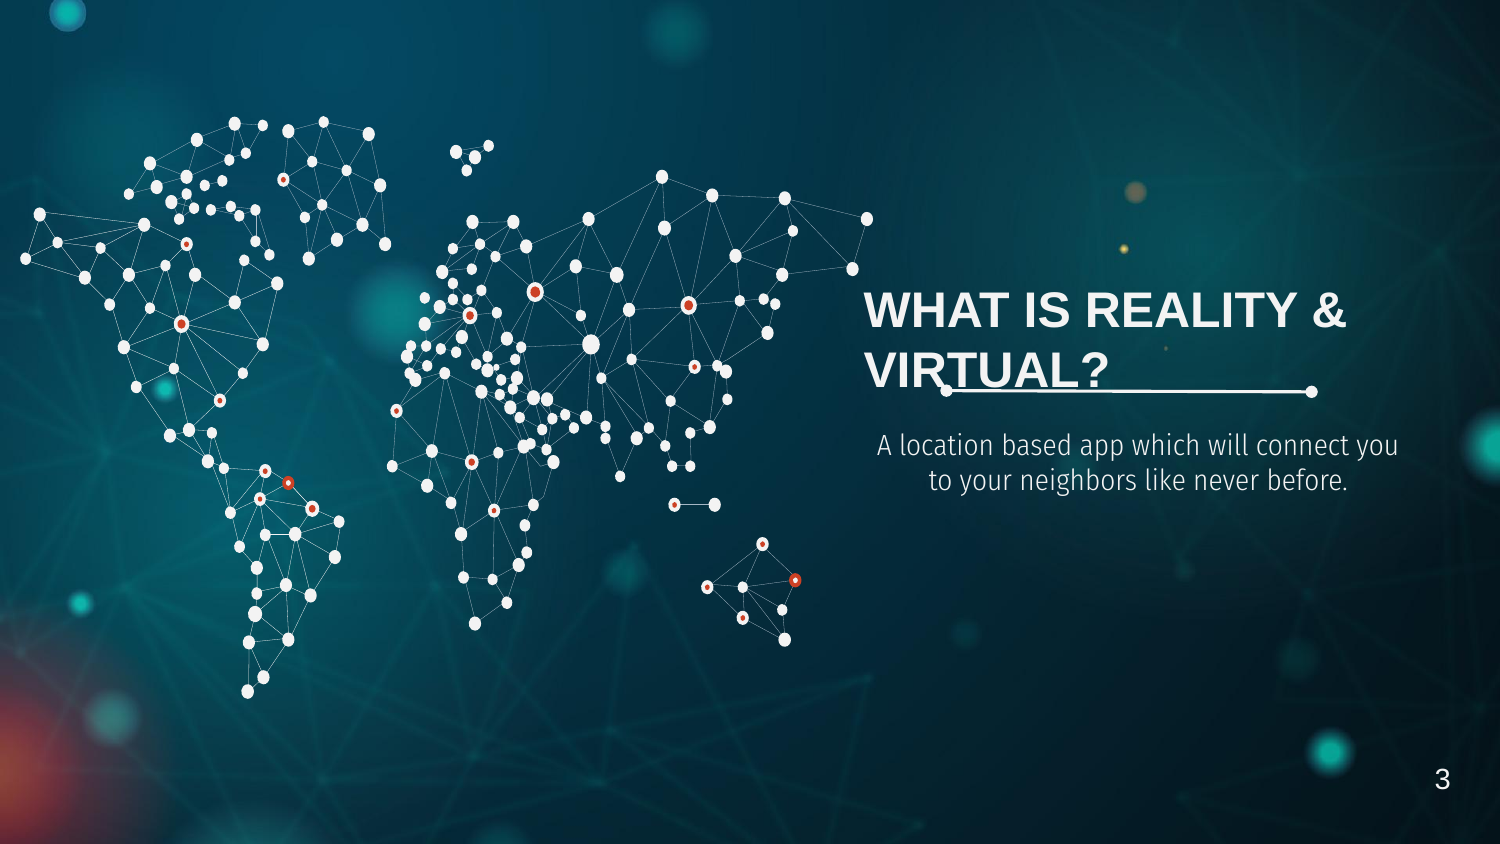

# WHAT IS REALITY & VIRTUAL?
A location based app which will connect you to your neighbors like never before.
3